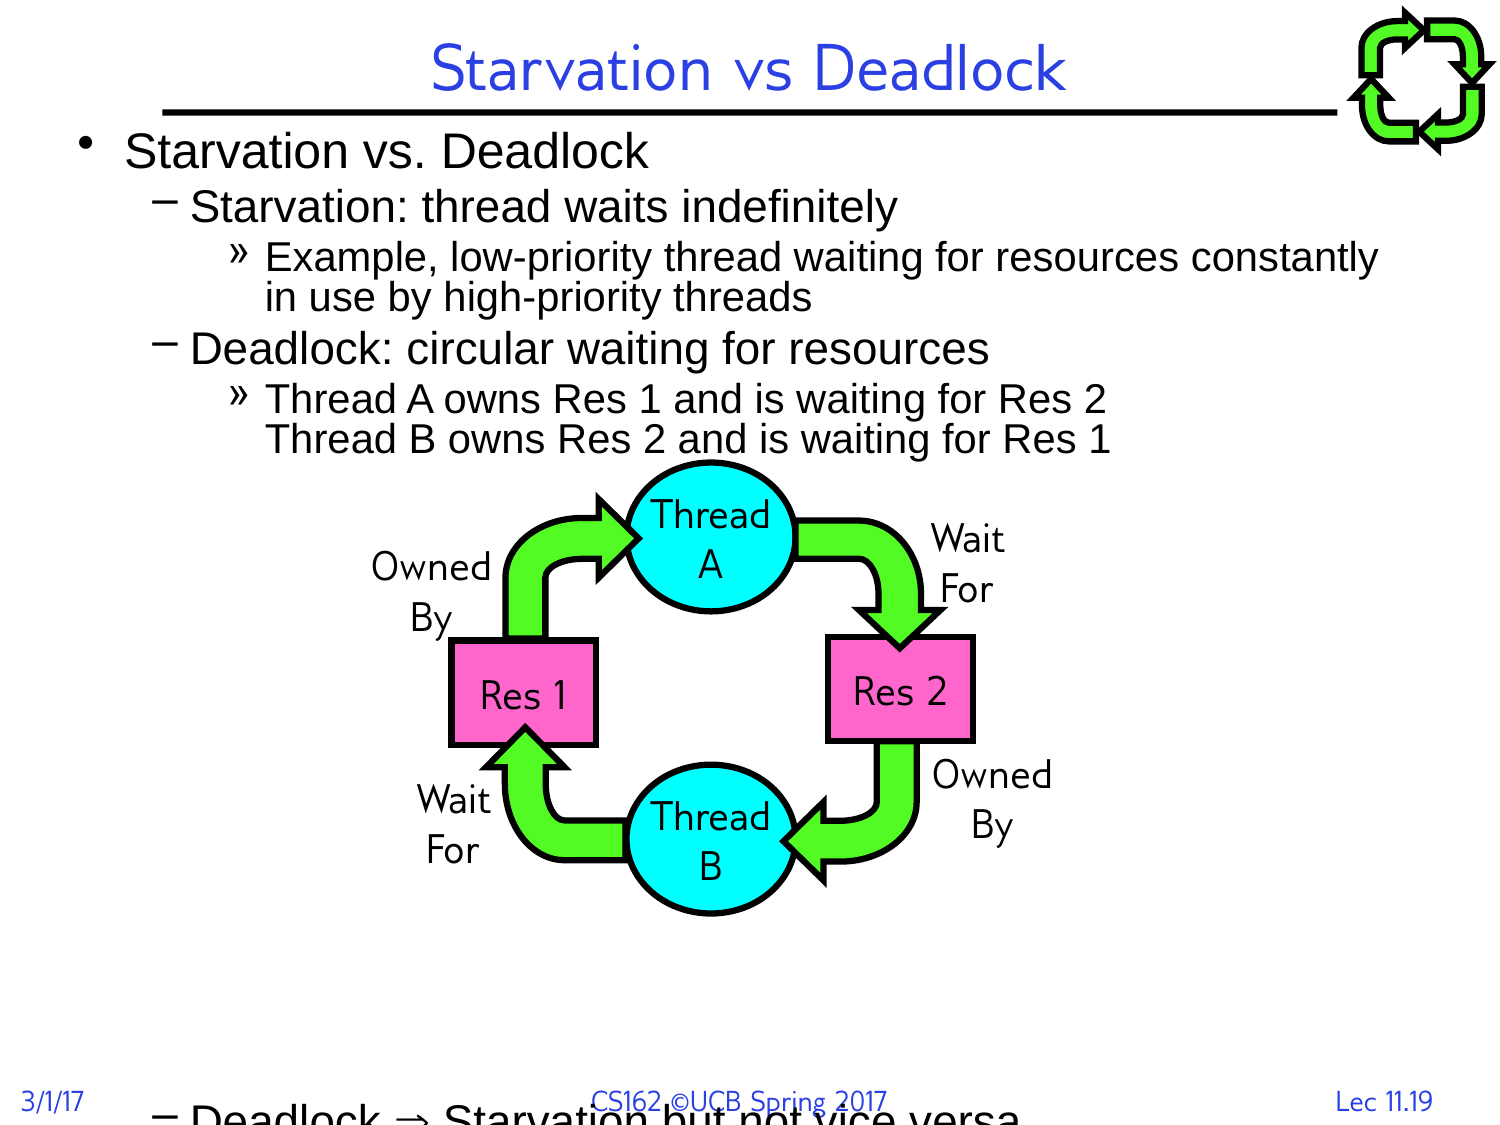

# Starvation vs Deadlock
Starvation vs. Deadlock
Starvation: thread waits indefinitely
Example, low-priority thread waiting for resources constantly in use by high-priority threads
Deadlock: circular waiting for resources
Thread A owns Res 1 and is waiting for Res 2
Thread B owns Res 2 and is waiting for Res 1

Deadlock ⇒ Starvation but not vice versa
Starvation can end (but doesn’t have to)
Deadlock can’t end without external intervention

Thread
A

Wait
For

Owned
By
Res 2
Res 1

Owned
By

Wait
For
Thread
B